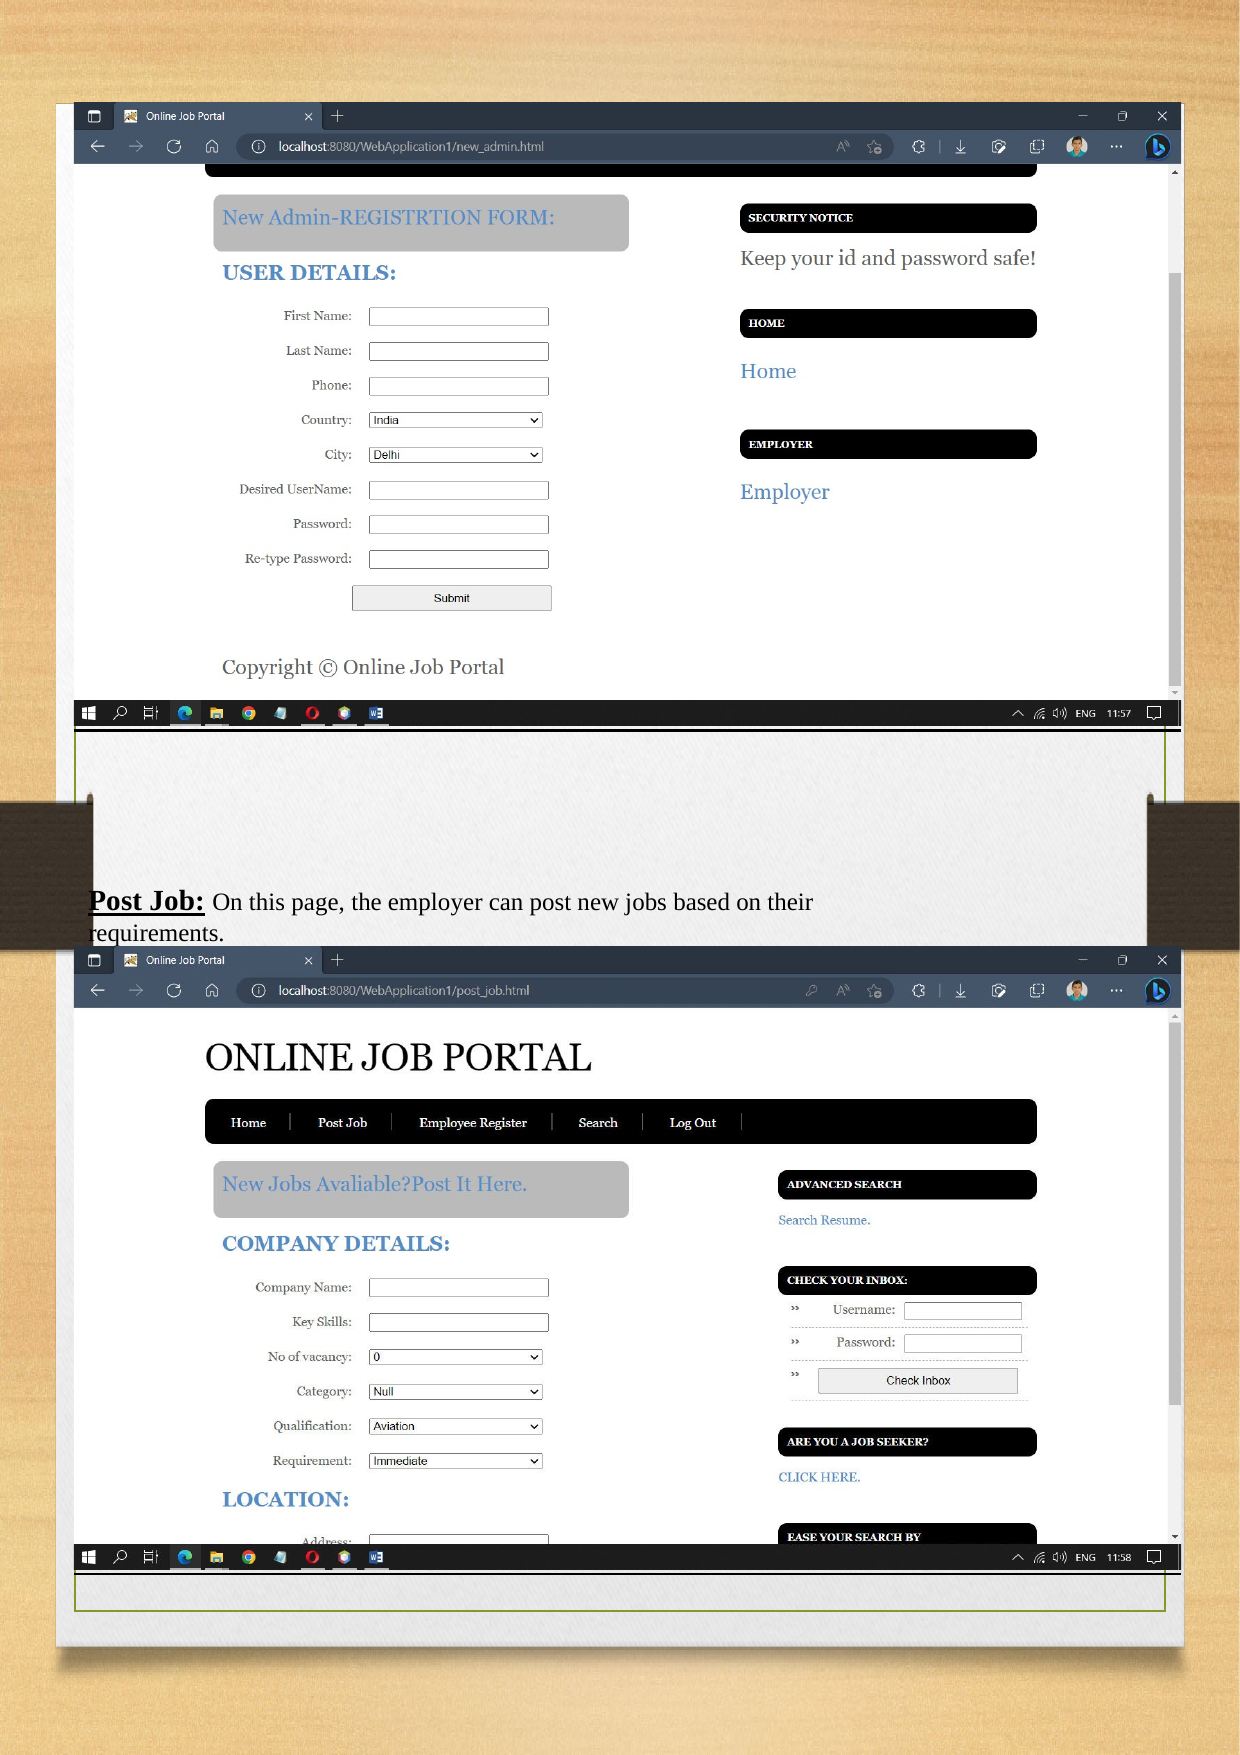

Post Job: On this page, the employer can post new jobs based on their requirements.